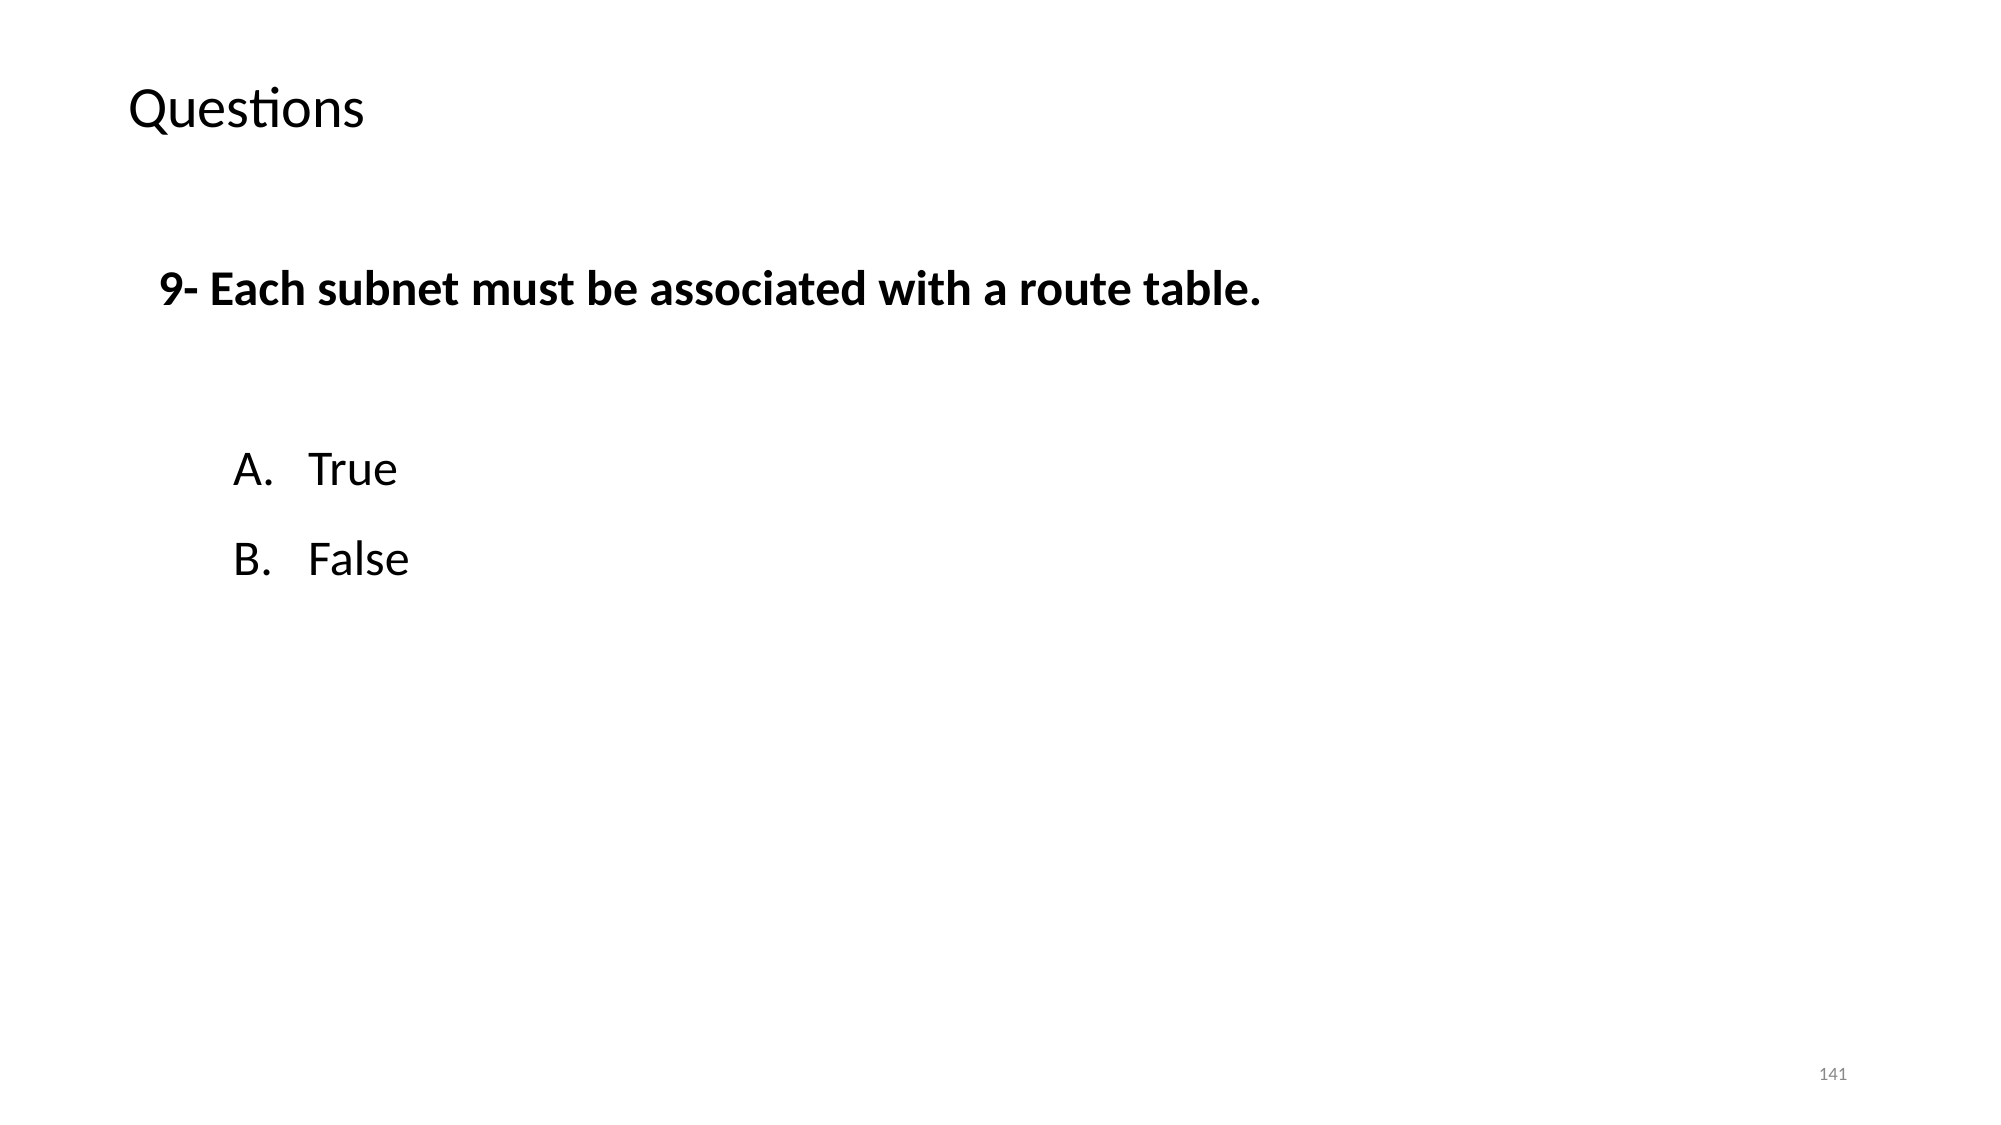

# Questions
9- Each subnet must be associated with a route table.

True
False

141